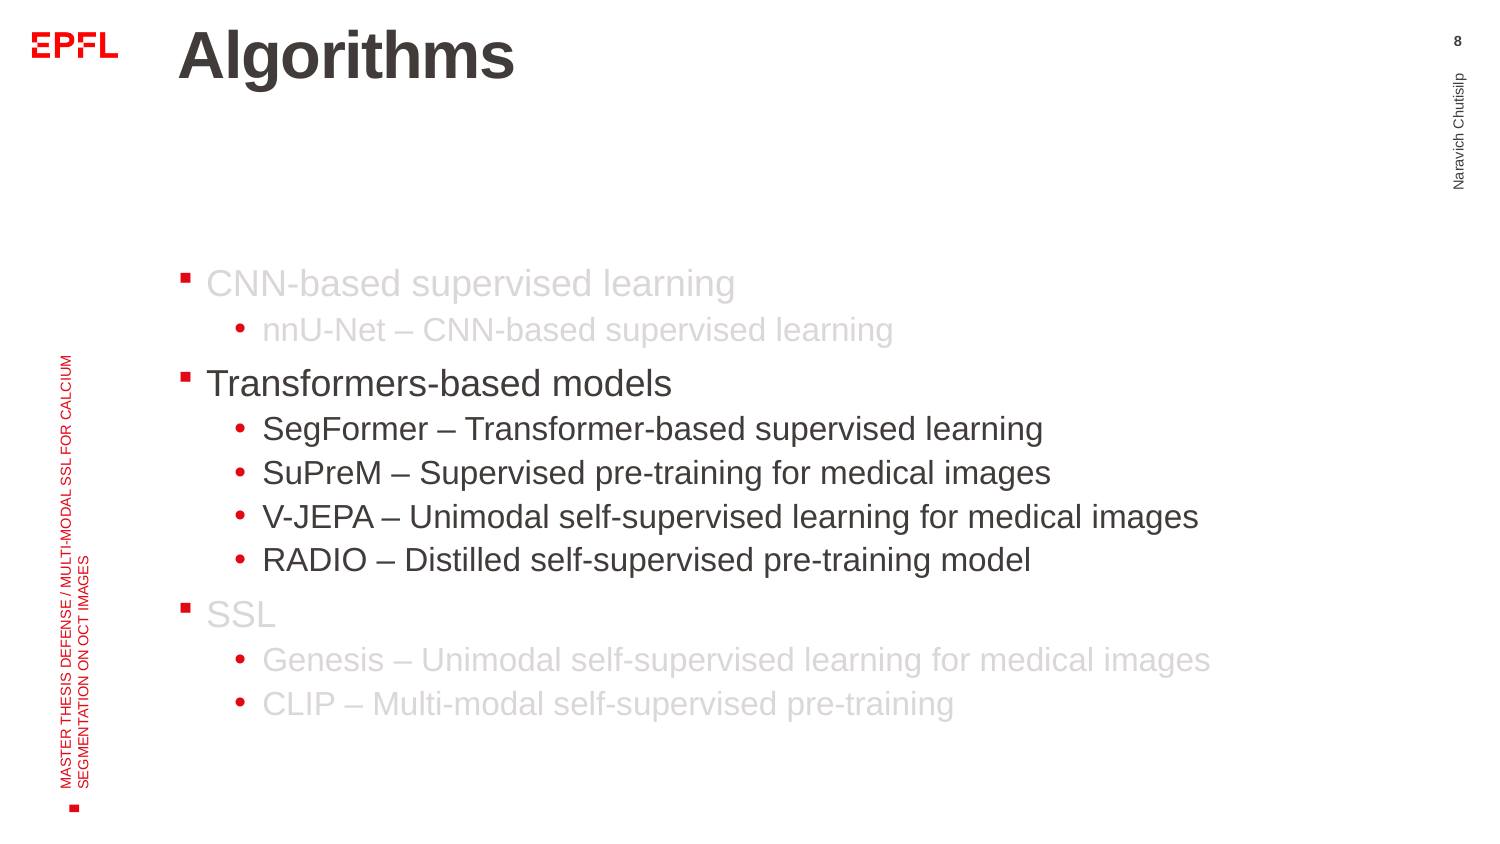

# Algorithms
8
CNN-based supervised learning
nnU-Net – CNN-based supervised learning
Transformers-based models
SegFormer – Transformer-based supervised learning
SuPreM – Supervised pre-training for medical images
V-JEPA – Unimodal self-supervised learning for medical images
RADIO – Distilled self-supervised pre-training model
SSL
Genesis – Unimodal self-supervised learning for medical images
CLIP – Multi-modal self-supervised pre-training
Naravich Chutisilp
MASTER THESIS DEFENSE / MULTI-MODAL SSL FOR CALCIUM SEGMENTATION ON OCT IMAGES